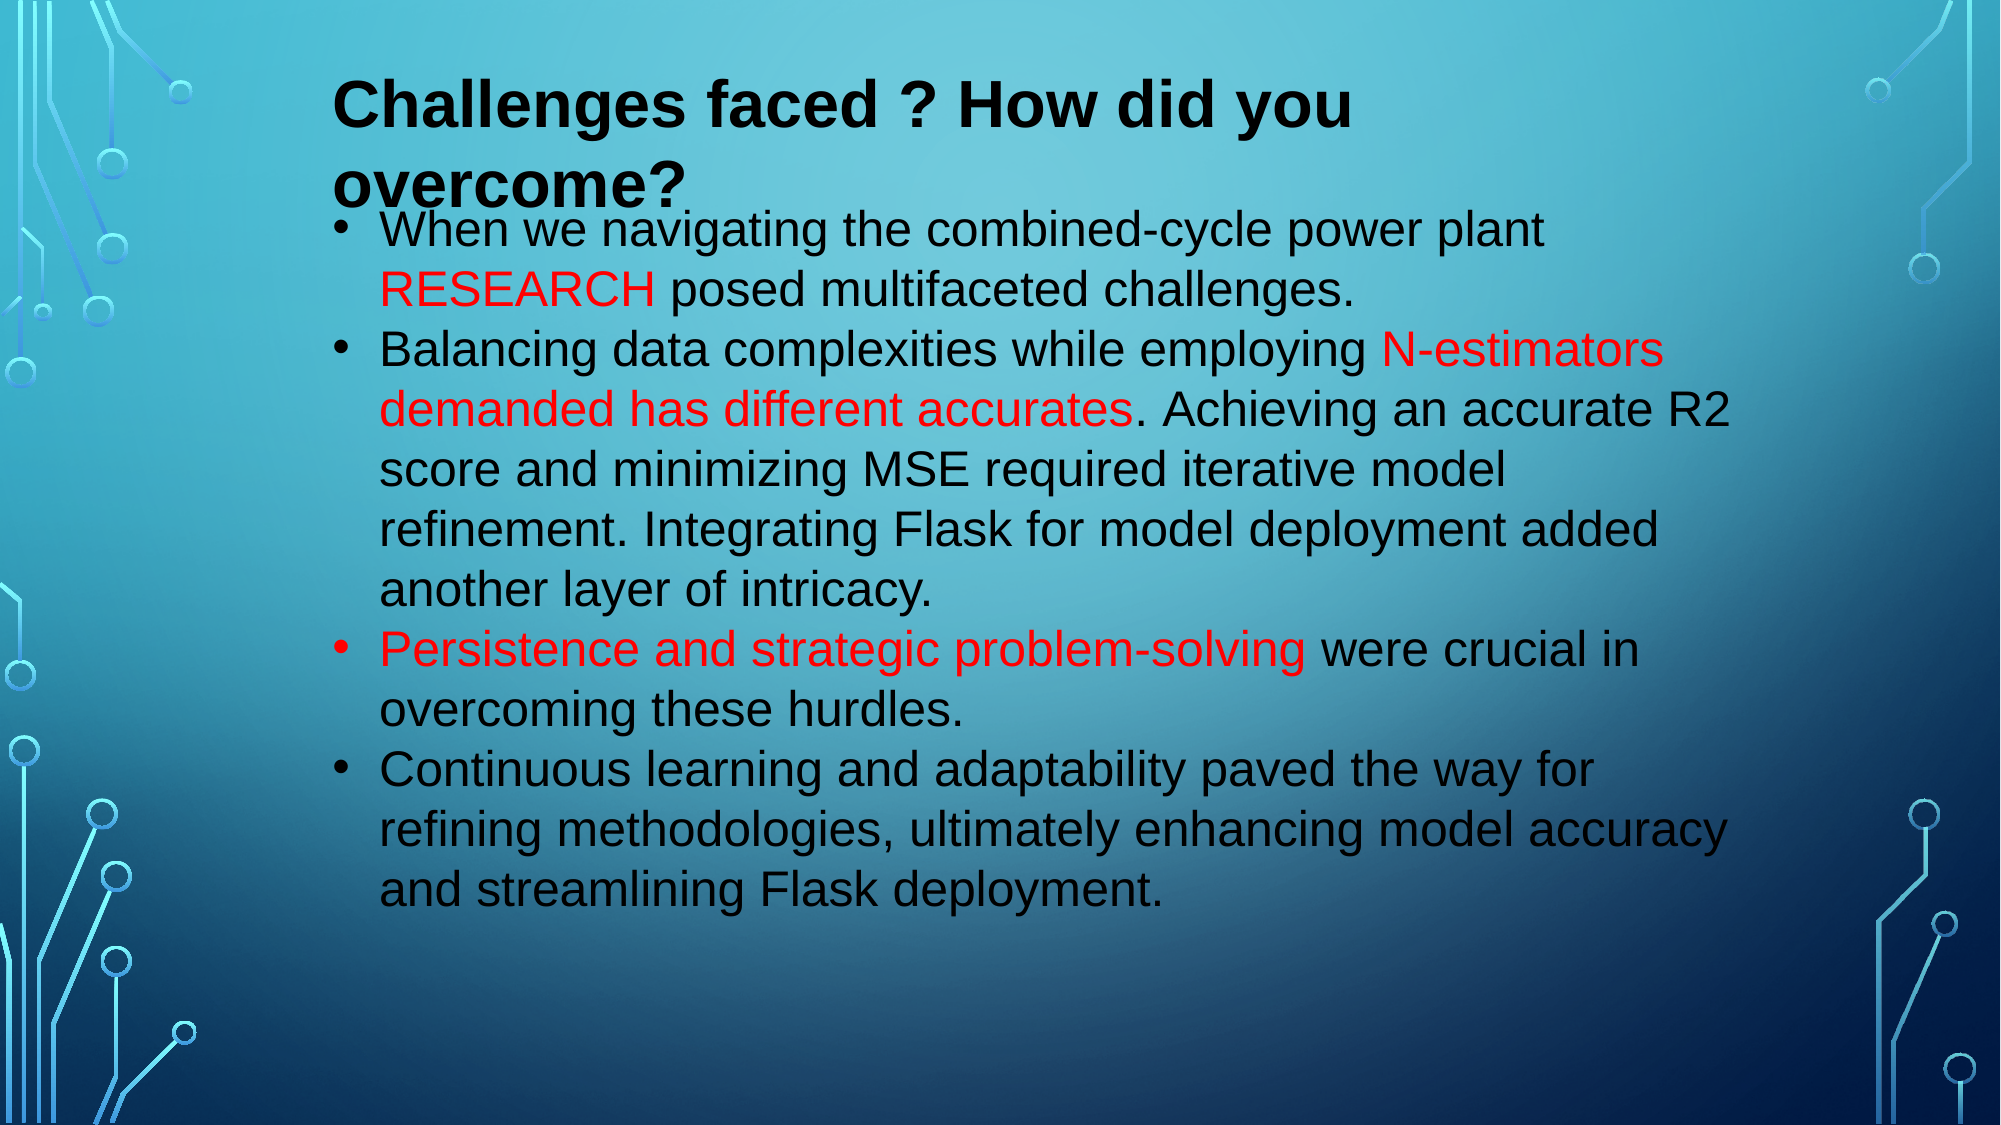

Challenges faced ? How did you overcome?

When we navigating the combined-cycle power plant RESEARCH posed multifaceted challenges.
Balancing data complexities while employing N-estimators demanded has different accurates. Achieving an accurate R2 score and minimizing MSE required iterative model refinement. Integrating Flask for model deployment added another layer of intricacy.
Persistence and strategic problem-solving were crucial in overcoming these hurdles.
Continuous learning and adaptability paved the way for refining methodologies, ultimately enhancing model accuracy and streamlining Flask deployment.